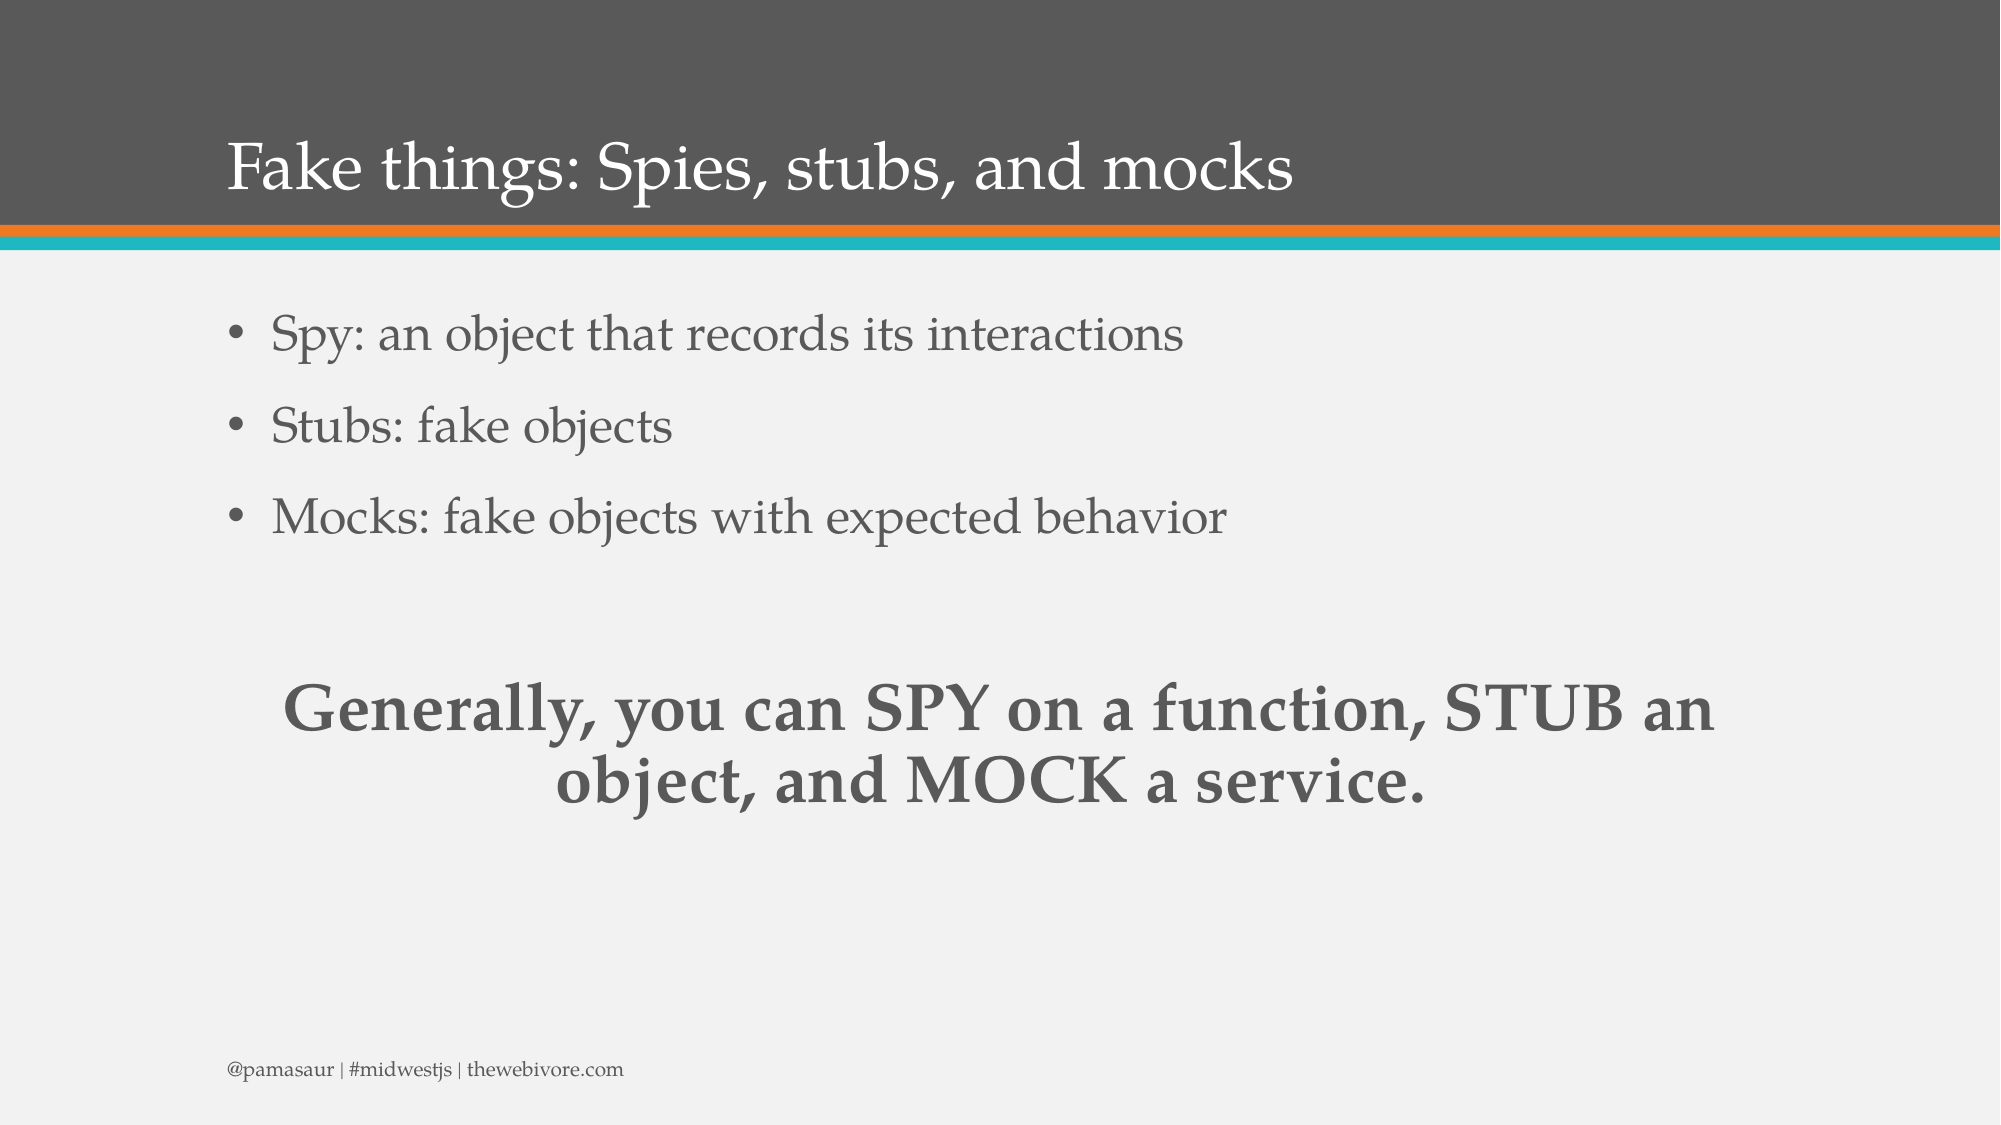

# Fake things: Spies, stubs, and mocks
Spy: an object that records its interactions
Stubs: fake objects
Mocks: fake objects with expected behavior

Generally, you can SPY on a function, STUB an object, and MOCK a service.
@pamasaur | #midwestjs | thewebivore.com